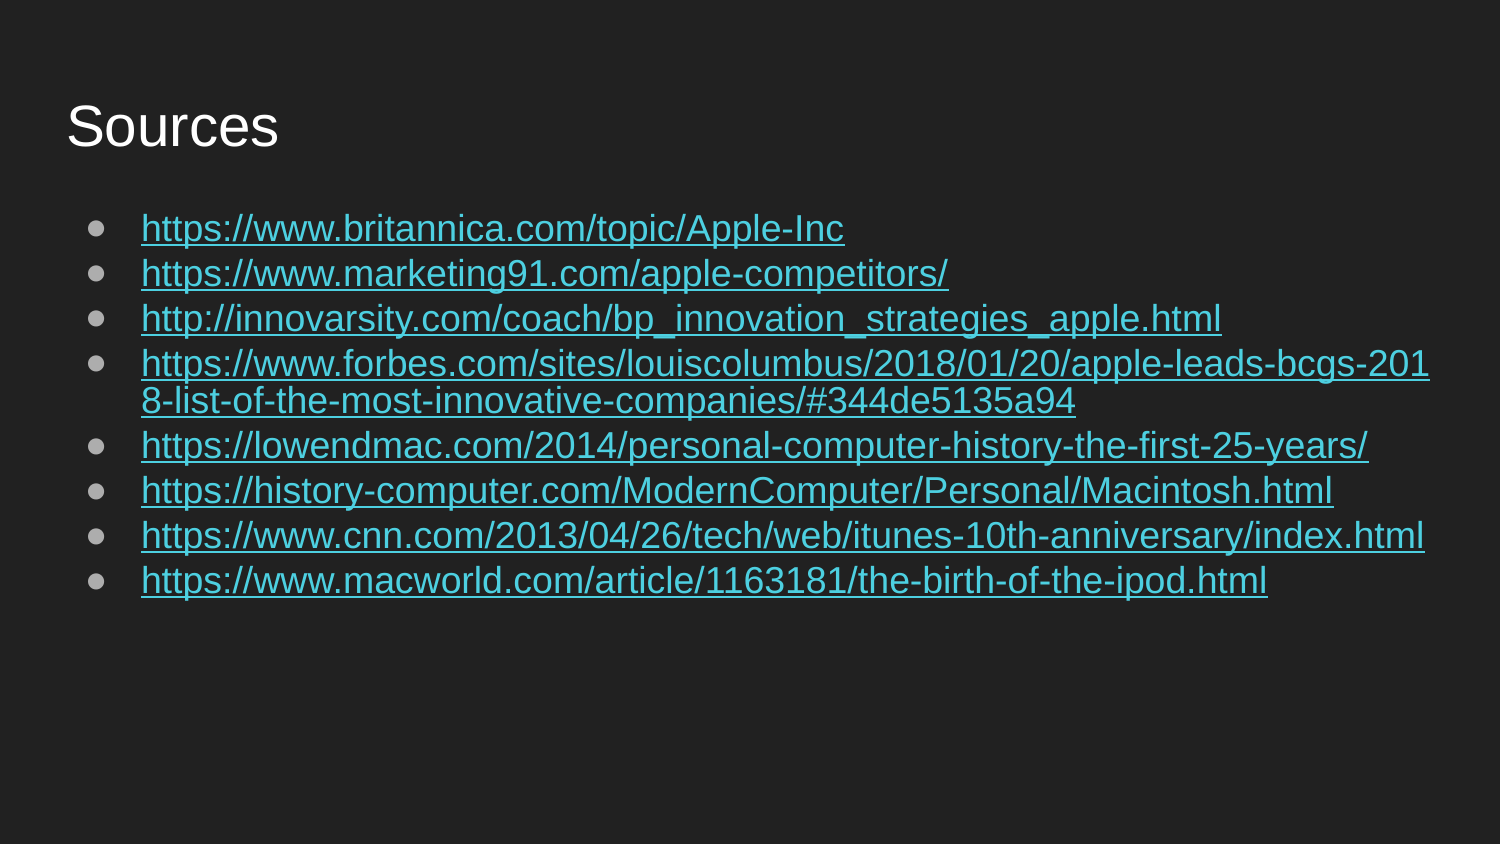

# Sources
https://www.britannica.com/topic/Apple-Inc
https://www.marketing91.com/apple-competitors/
http://innovarsity.com/coach/bp_innovation_strategies_apple.html
https://www.forbes.com/sites/louiscolumbus/2018/01/20/apple-leads-bcgs-2018-list-of-the-most-innovative-companies/#344de5135a94
https://lowendmac.com/2014/personal-computer-history-the-first-25-years/
https://history-computer.com/ModernComputer/Personal/Macintosh.html
https://www.cnn.com/2013/04/26/tech/web/itunes-10th-anniversary/index.html
https://www.macworld.com/article/1163181/the-birth-of-the-ipod.html